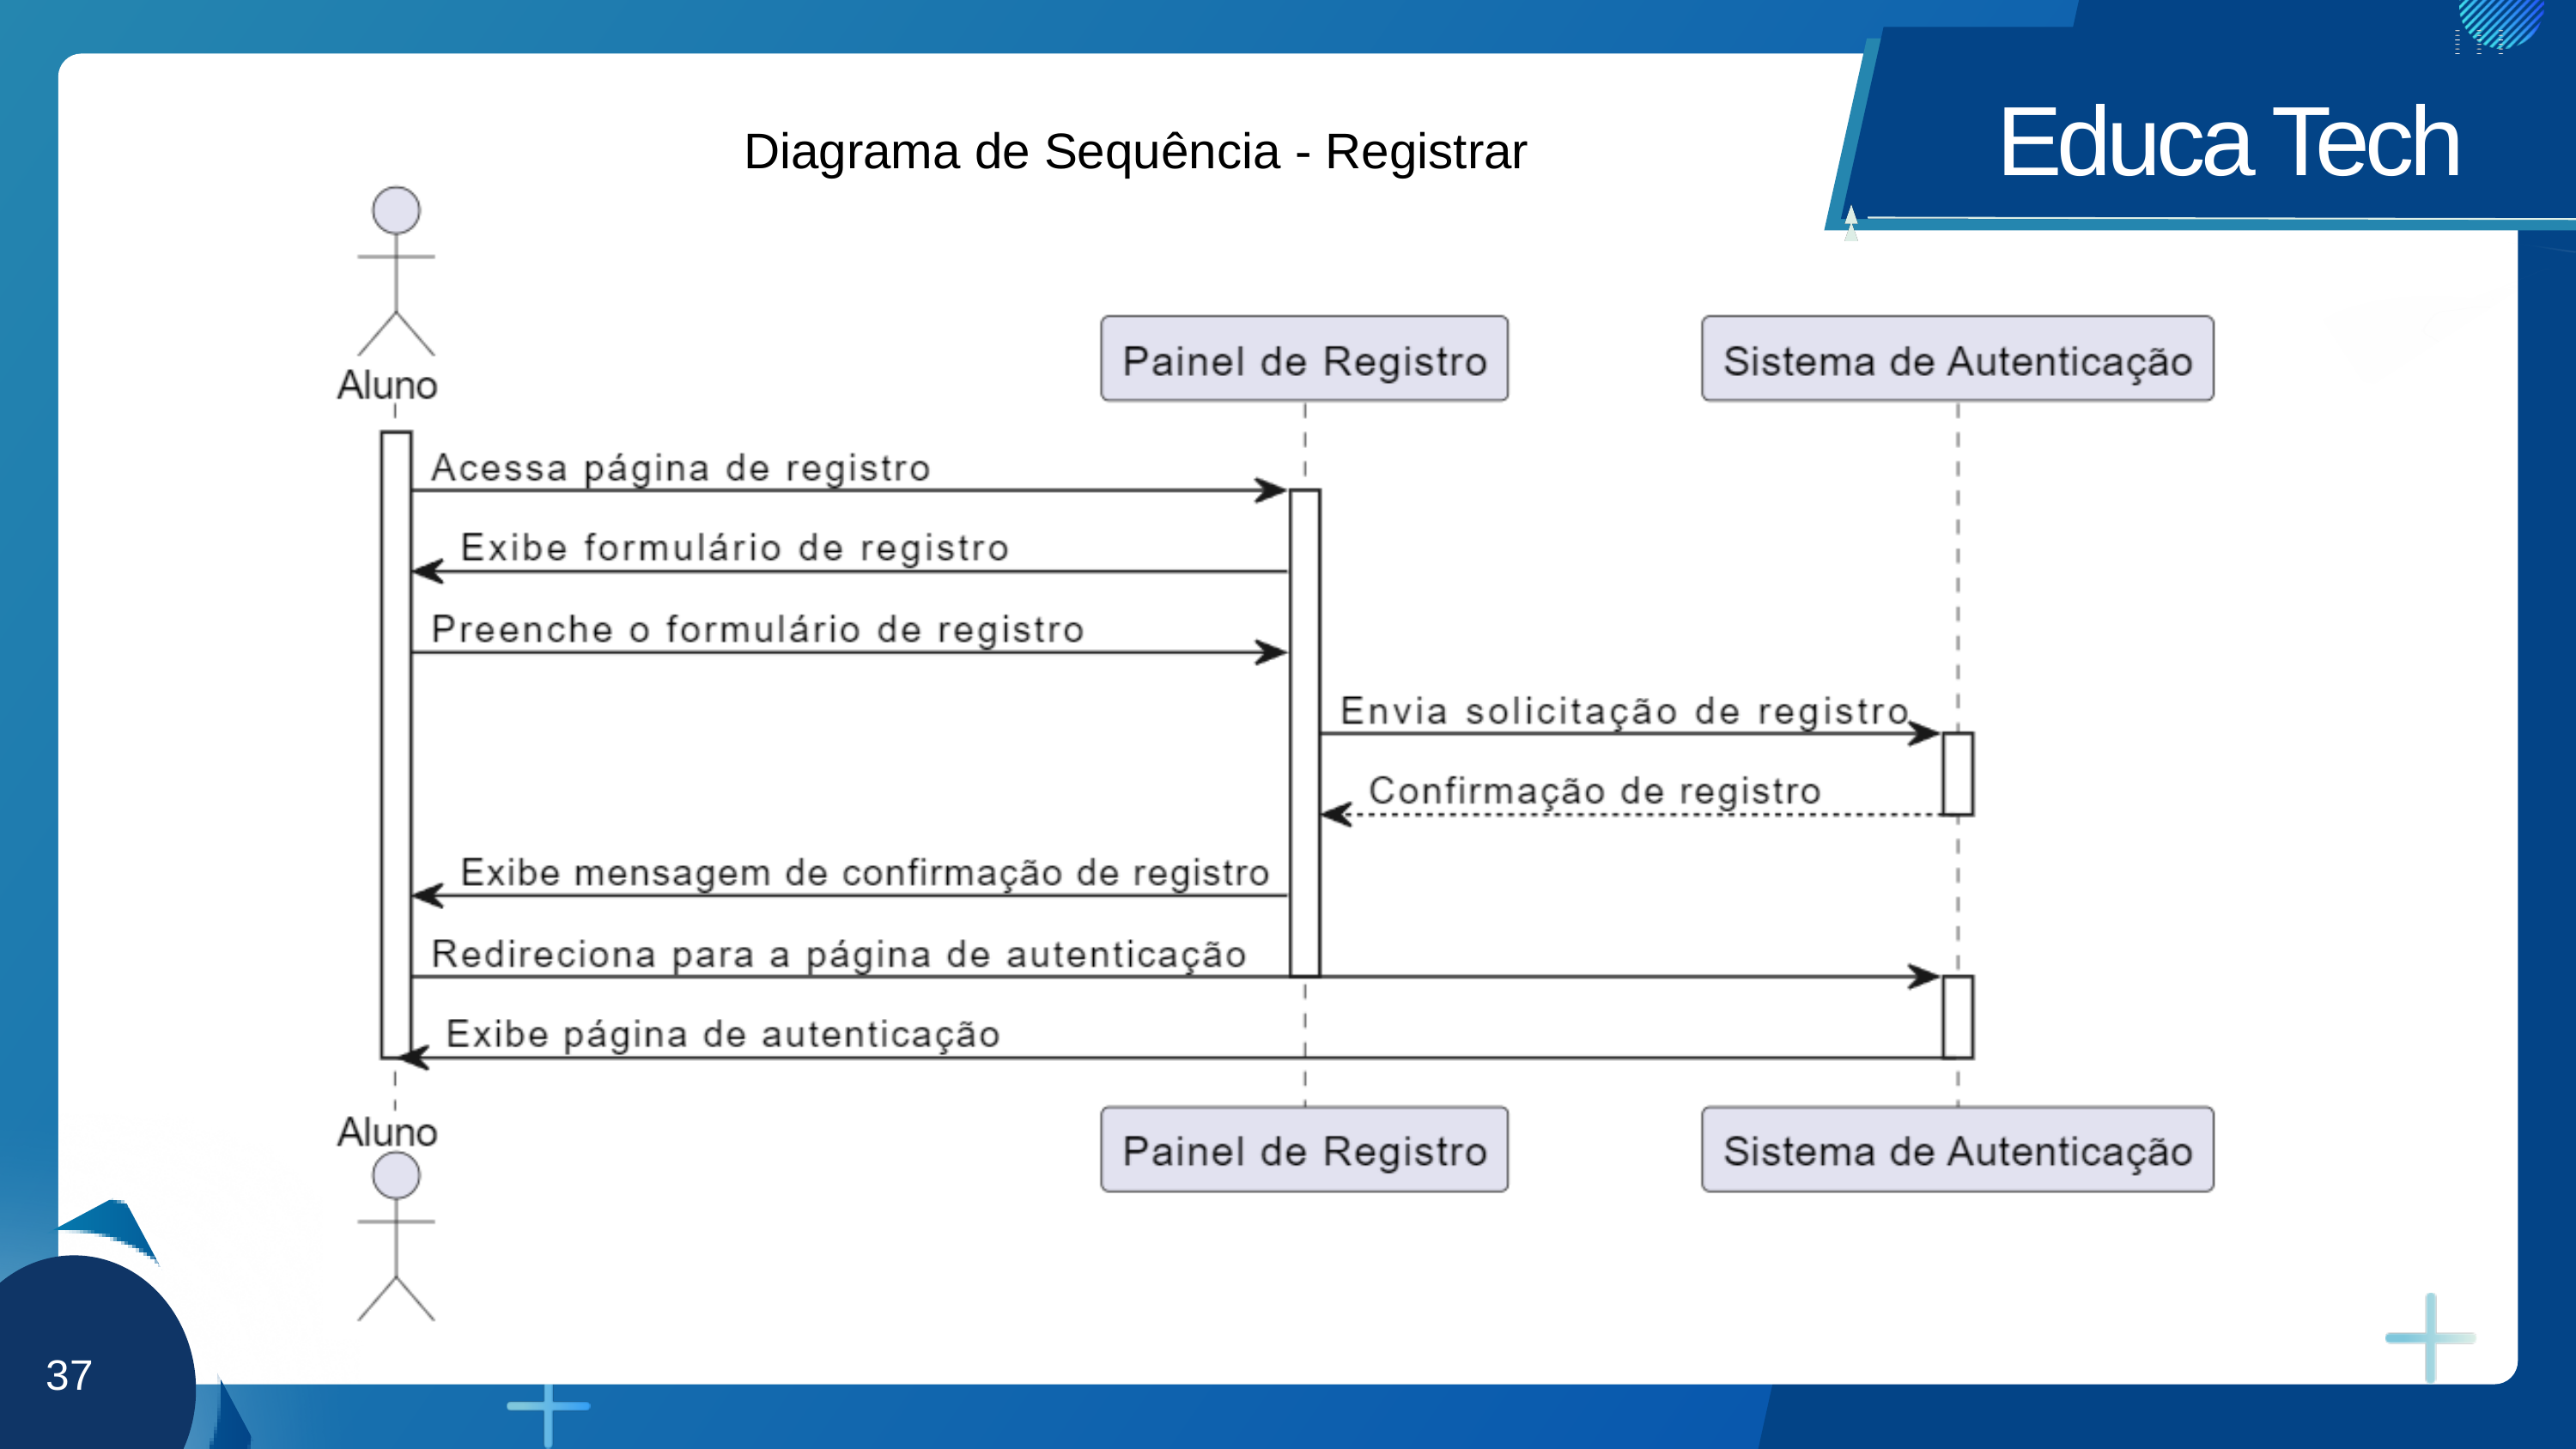

Educa Tech

Diagrama de Sequência - Registrar

37